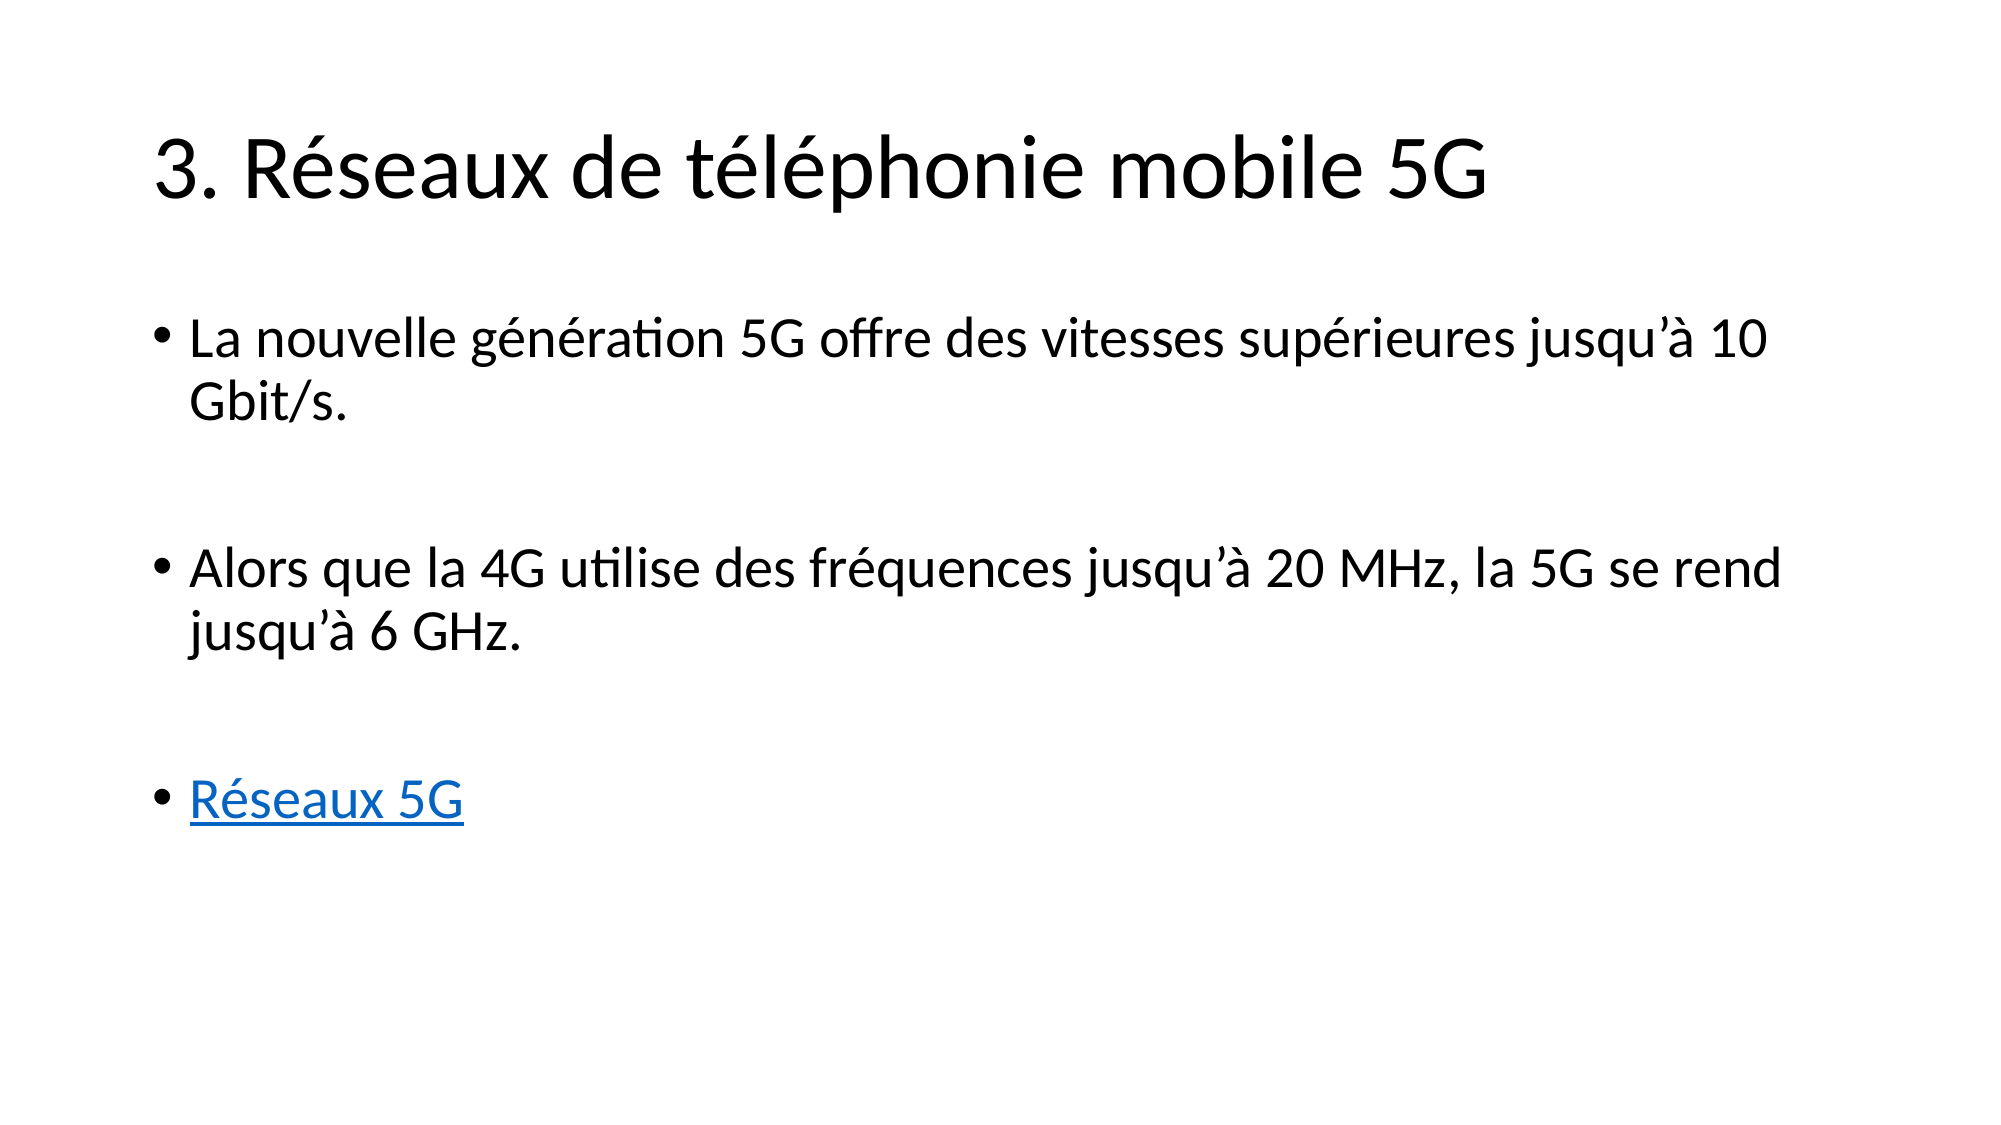

# 3. Réseaux de téléphonie mobile 5G
La nouvelle génération 5G offre des vitesses supérieures jusqu’à 10 Gbit/s.

Alors que la 4G utilise des fréquences jusqu’à 20 MHz, la 5G se rend jusqu’à 6 GHz.

Réseaux 5G